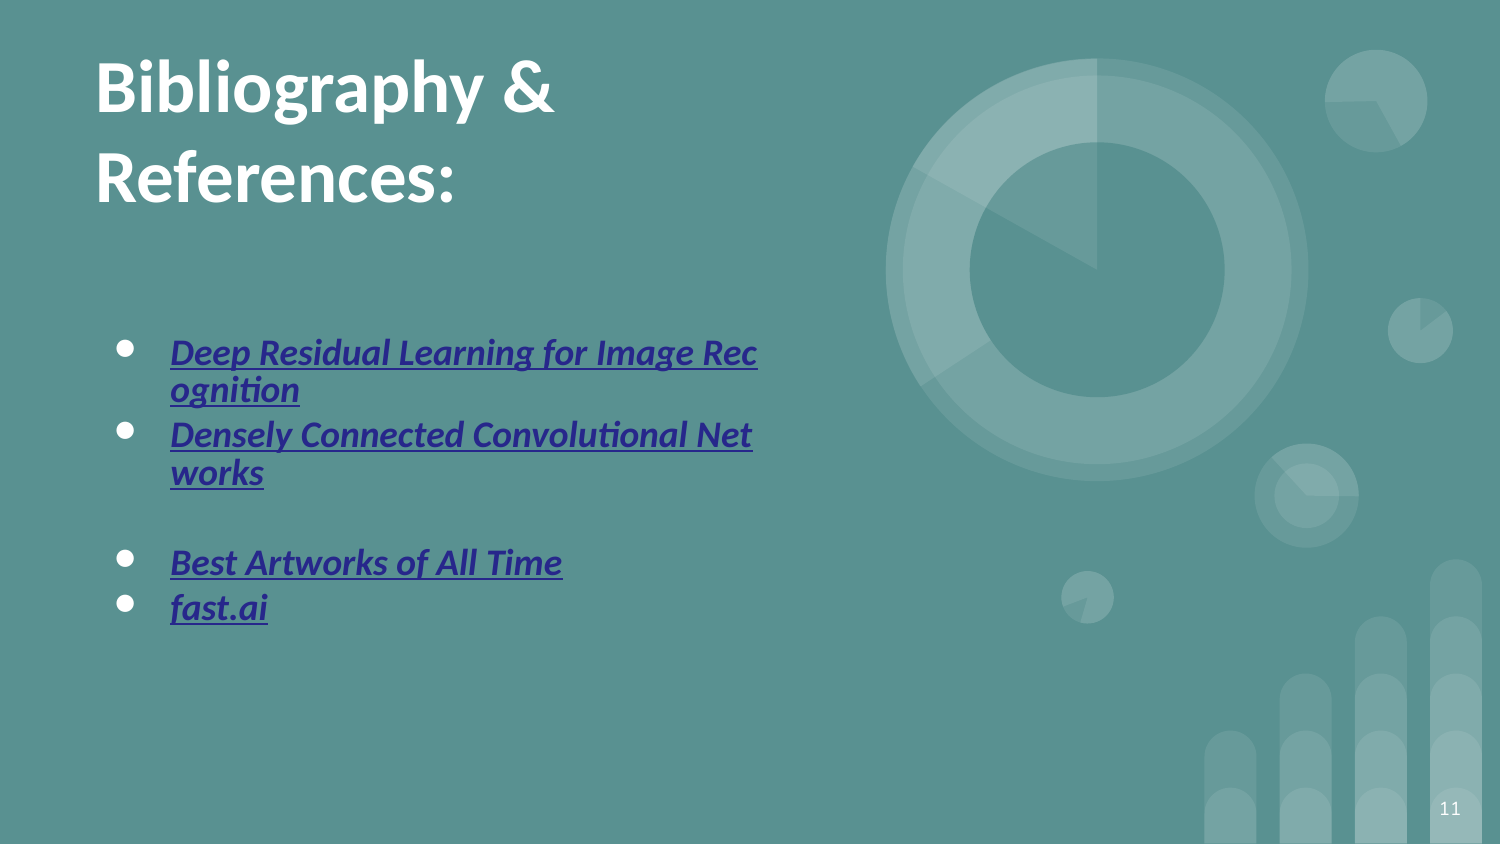

# Bibliography & References:

Deep Residual Learning for Image Recognition
Densely Connected Convolutional Networks

Best Artworks of All Time
fast.ai
11